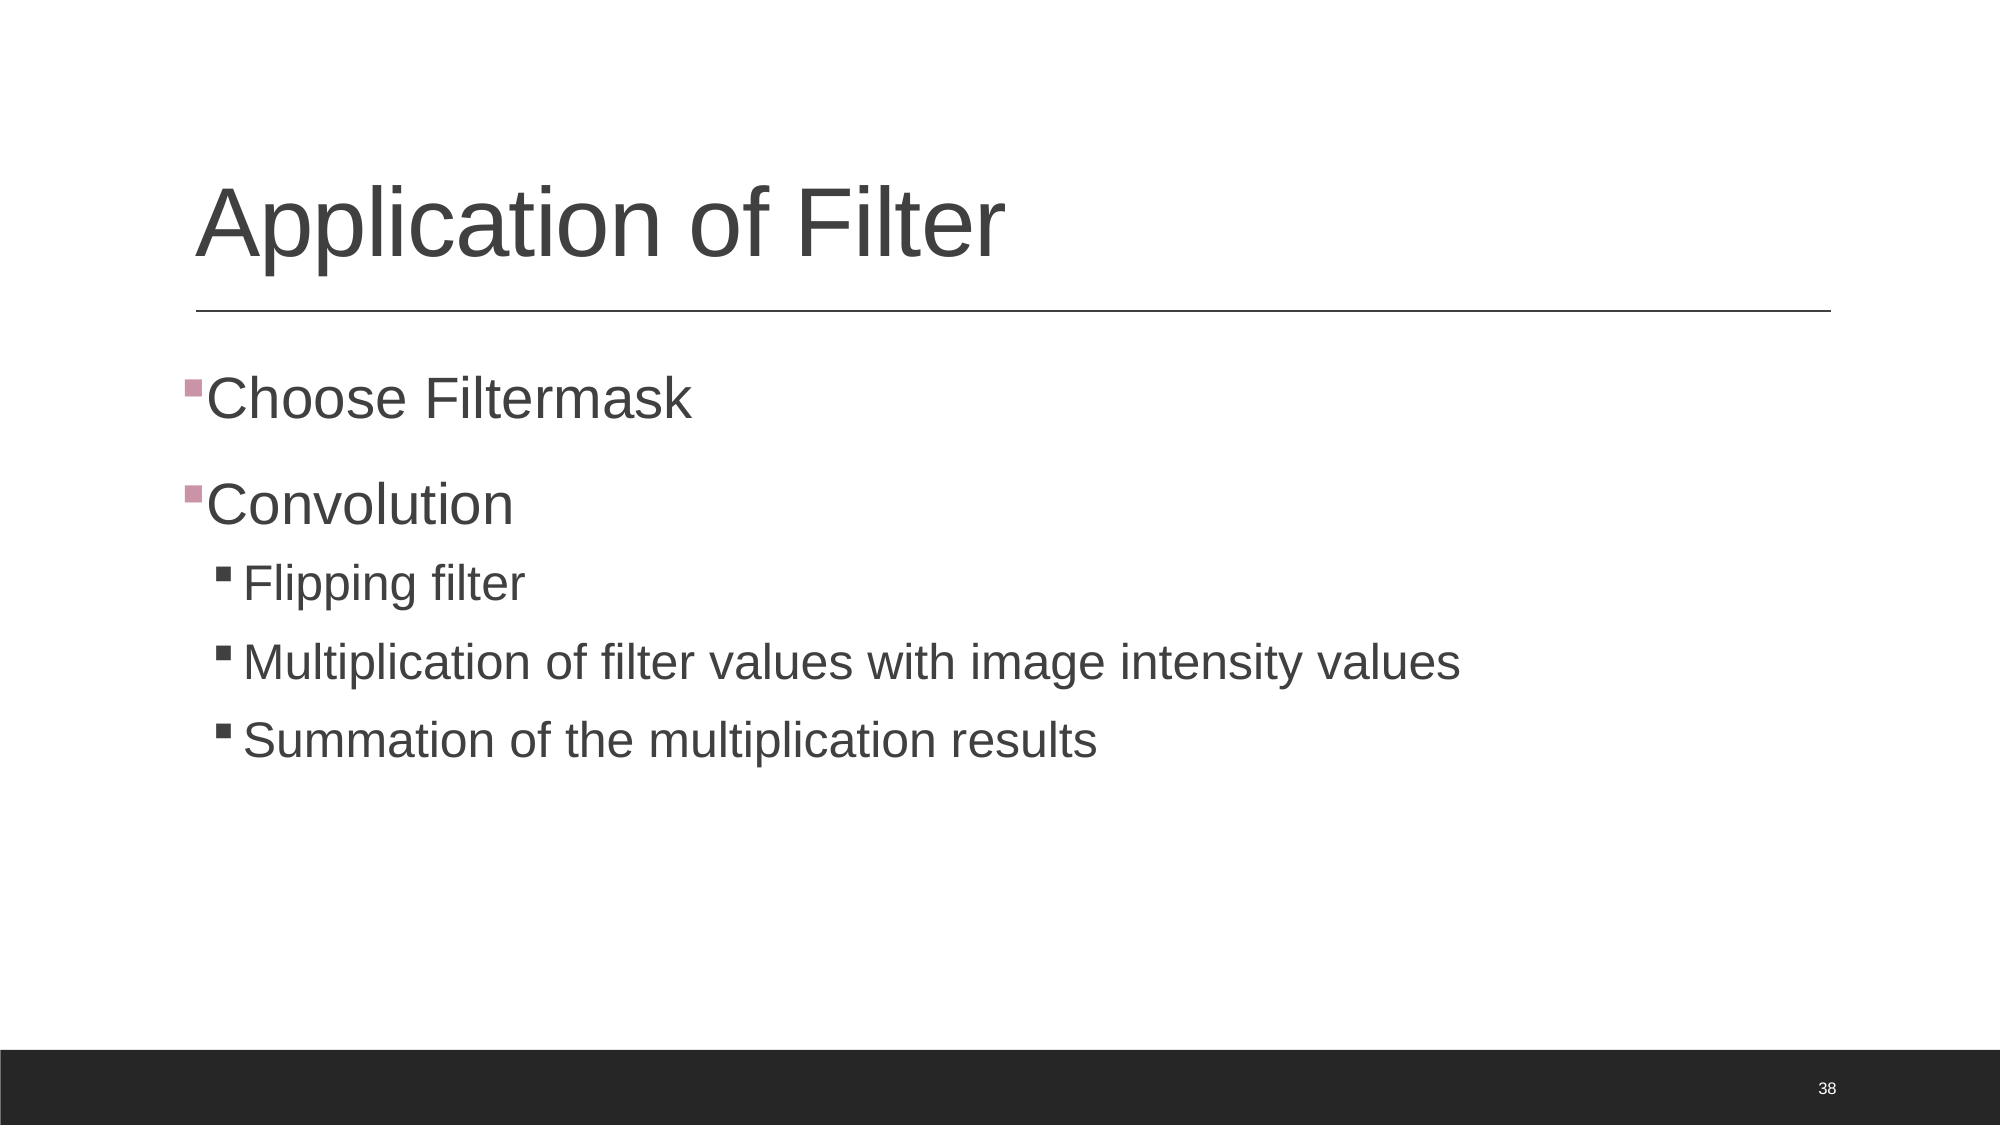

# Application of Filter
Choose Filtermask
Convolution
Flipping filter
Multiplication of filter values with image intensity values
Summation of the multiplication results

38